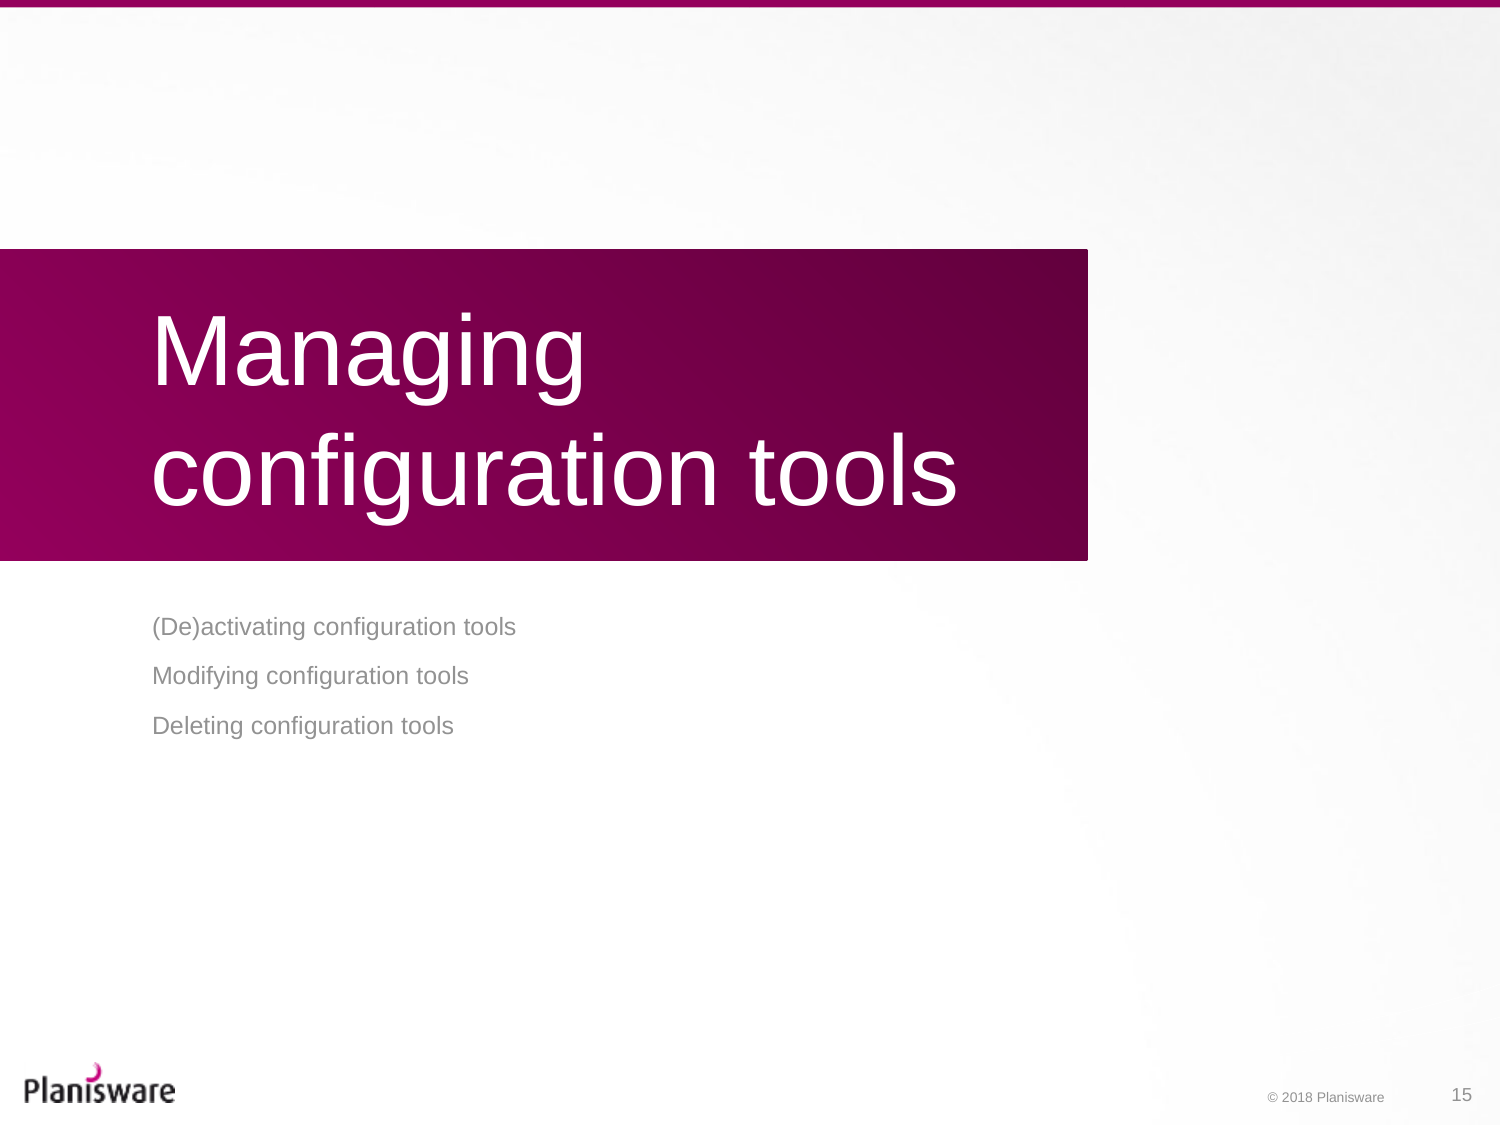

# Managing configuration tools
(De)activating configuration tools
Modifying configuration tools
Deleting configuration tools
© 2018 Planisware
15